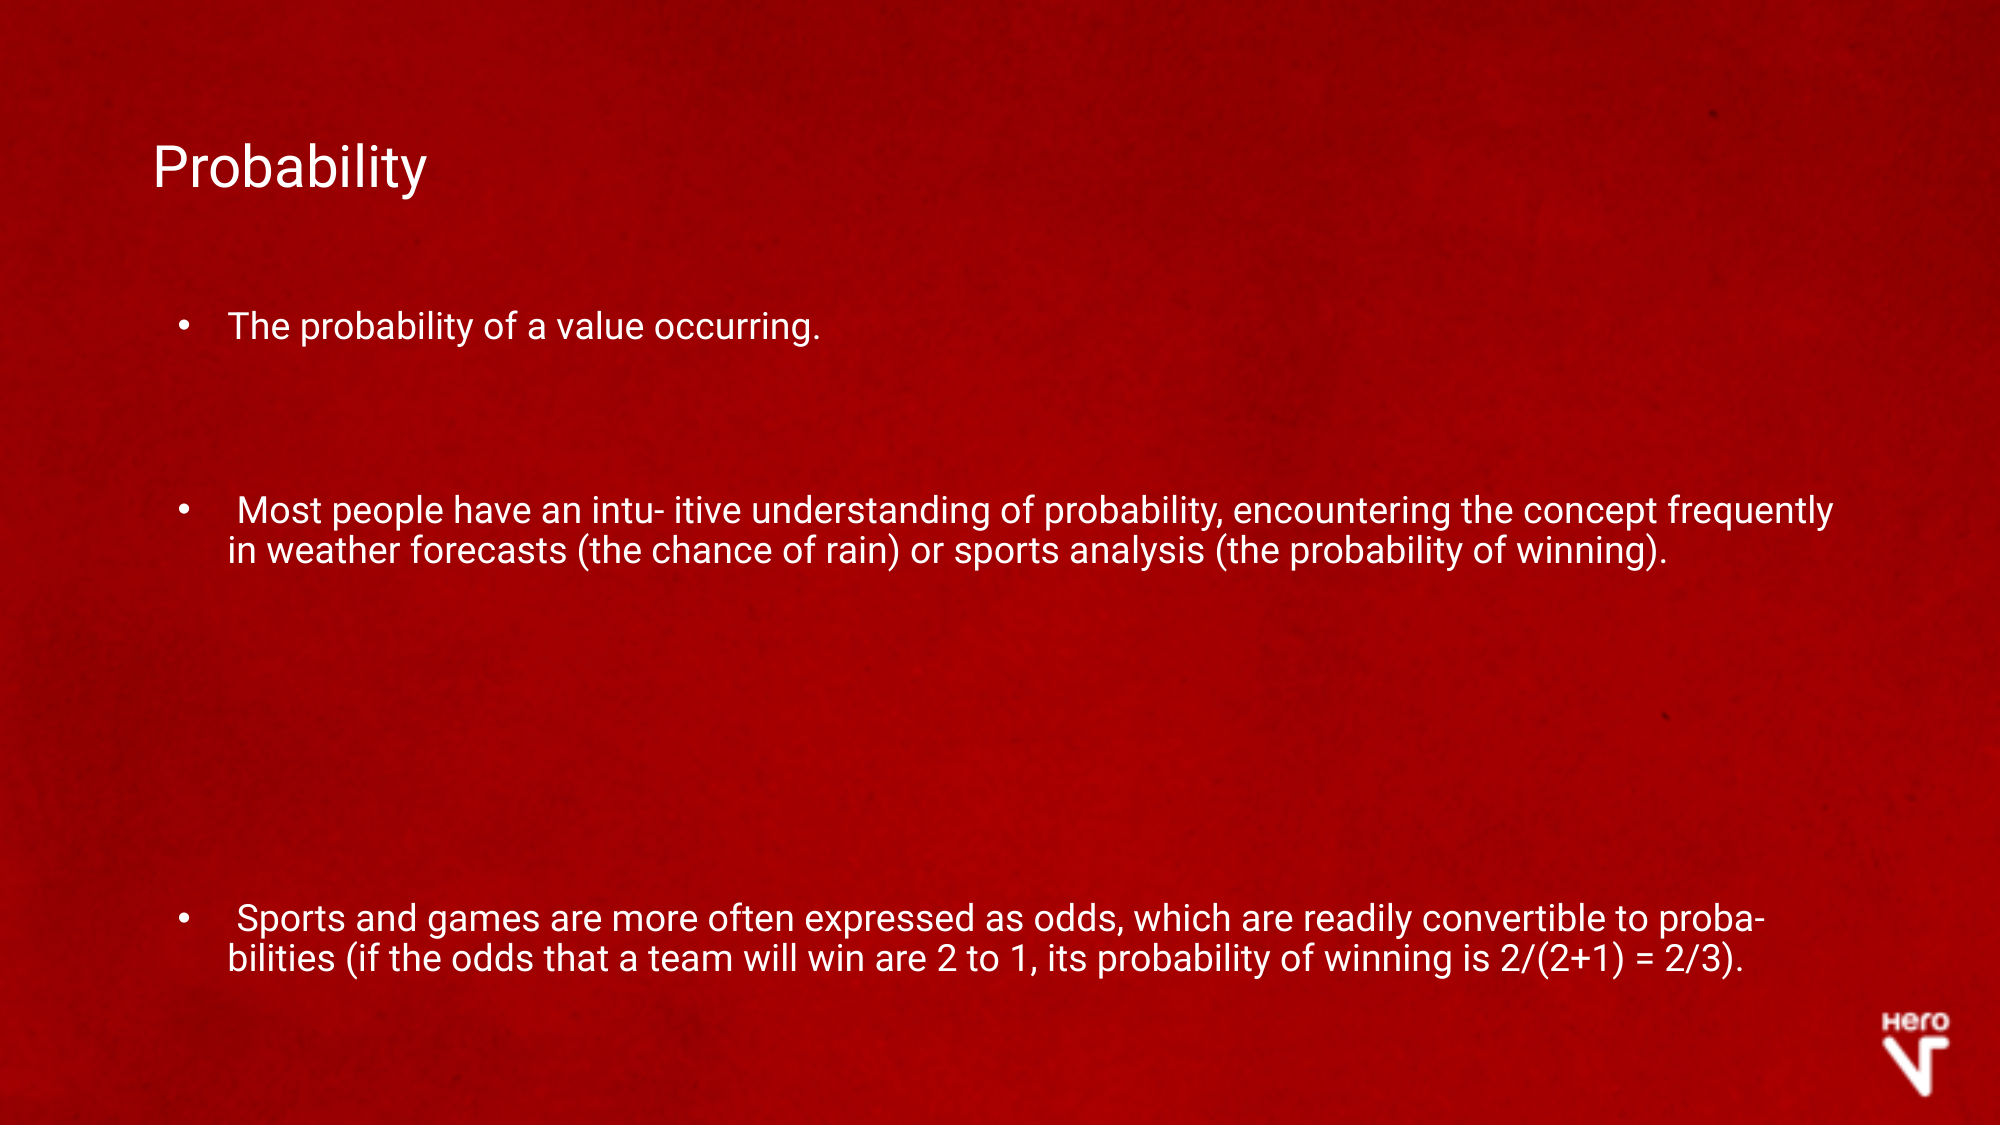

# Probability
The probability of a value occurring.

 Most people have an intu‐ itive understanding of probability, encountering the concept frequently in weather forecasts (the chance of rain) or sports analysis (the probability of winning).

 Sports and games are more often expressed as odds, which are readily convertible to proba‐ bilities (if the odds that a team will win are 2 to 1, its probability of winning is 2/(2+1) = 2/3).